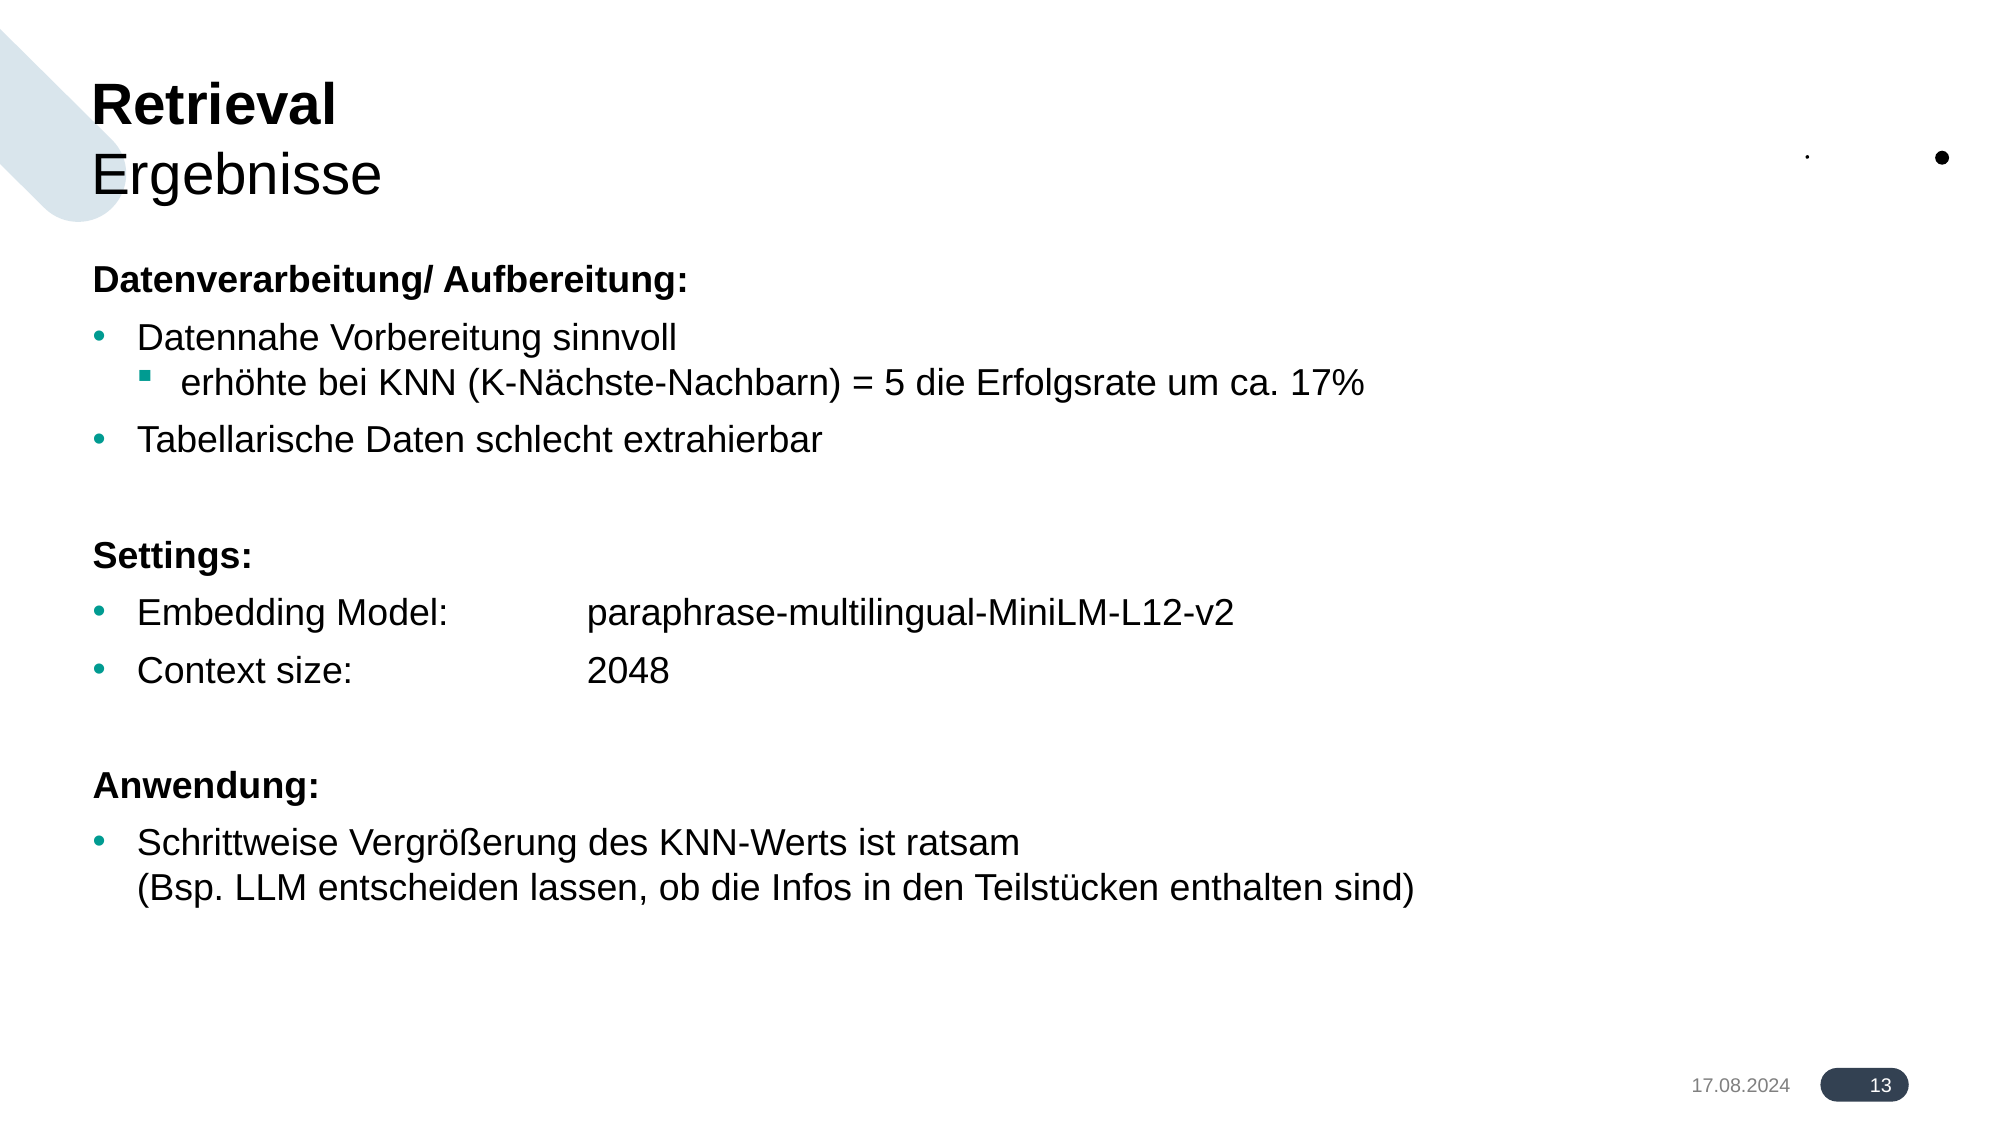

# Retrieval
Ergebnisse
Datenverarbeitung/ Aufbereitung:
Datennahe Vorbereitung sinnvoll
erhöhte bei KNN (K-Nächste-Nachbarn) = 5 die Erfolgsrate um ca. 17%
Tabellarische Daten schlecht extrahierbar

Settings:
Embedding Model: 	paraphrase-multilingual-MiniLM-L12-v2
Context size:		2048

Anwendung:
Schrittweise Vergrößerung des KNN-Werts ist ratsam
(Bsp. LLM entscheiden lassen, ob die Infos in den Teilstücken enthalten sind)

13
17.08.2024